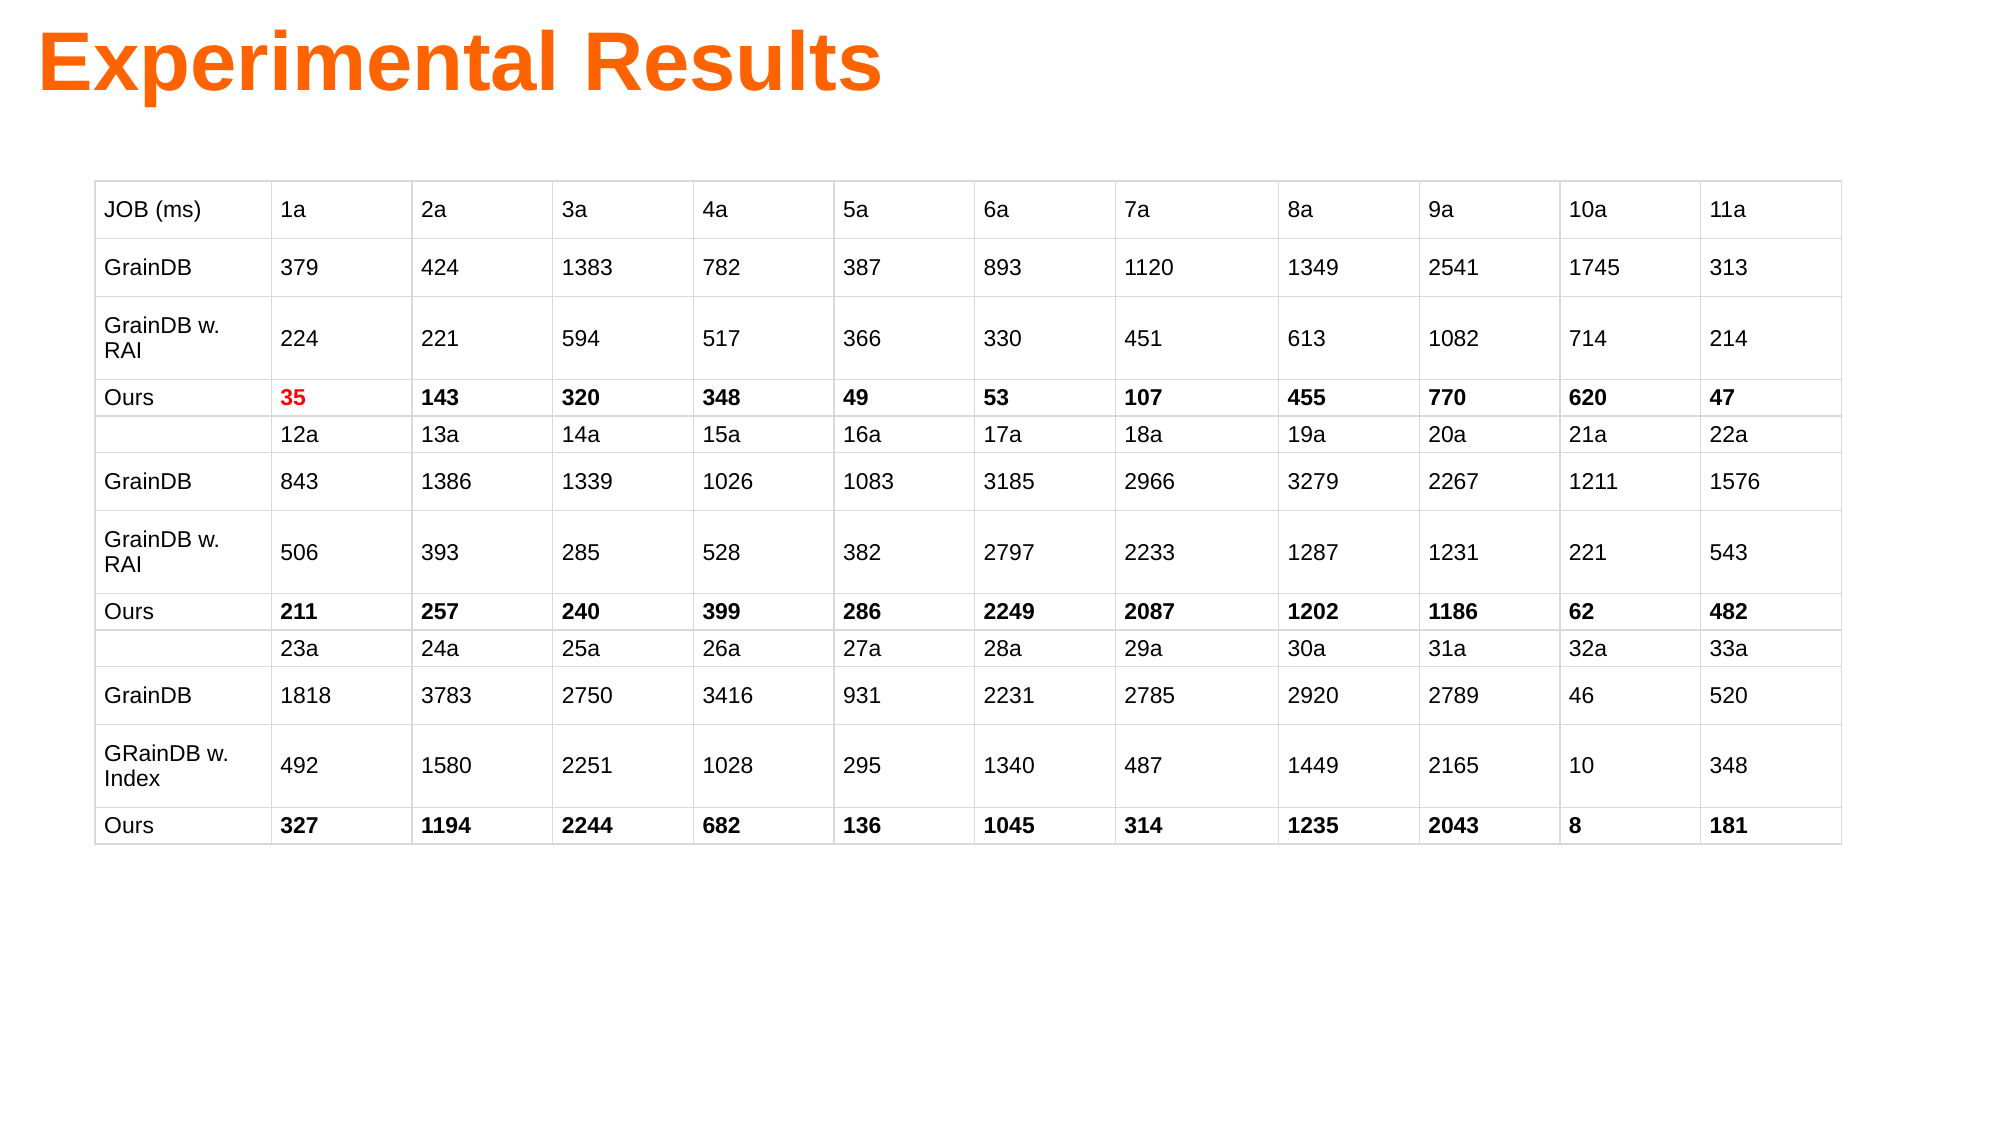

Experimental Results
| JOB (ms) | 1a | 2a | 3a | 4a | 5a | 6a | 7a | 8a | 9a | 10a | 11a |
| --- | --- | --- | --- | --- | --- | --- | --- | --- | --- | --- | --- |
| GrainDB | 379 | 424 | 1383 | 782 | 387 | 893 | 1120 | 1349 | 2541 | 1745 | 313 |
| GrainDB w. RAI | 224 | 221 | 594 | 517 | 366 | 330 | 451 | 613 | 1082 | 714 | 214 |
| Ours | 35 | 143 | 320 | 348 | 49 | 53 | 107 | 455 | 770 | 620 | 47 |
|  | 12a | 13a | 14a | 15a | 16a | 17a | 18a | 19a | 20a | 21a | 22a |
| GrainDB | 843 | 1386 | 1339 | 1026 | 1083 | 3185 | 2966 | 3279 | 2267 | 1211 | 1576 |
| GrainDB w. RAI | 506 | 393 | 285 | 528 | 382 | 2797 | 2233 | 1287 | 1231 | 221 | 543 |
| Ours | 211 | 257 | 240 | 399 | 286 | 2249 | 2087 | 1202 | 1186 | 62 | 482 |
|  | 23a | 24a | 25a | 26a | 27a | 28a | 29a | 30a | 31a | 32a | 33a |
| GrainDB | 1818 | 3783 | 2750 | 3416 | 931 | 2231 | 2785 | 2920 | 2789 | 46 | 520 |
| GRainDB w. Index | 492 | 1580 | 2251 | 1028 | 295 | 1340 | 487 | 1449 | 2165 | 10 | 348 |
| Ours | 327 | 1194 | 2244 | 682 | 136 | 1045 | 314 | 1235 | 2043 | 8 | 181 |